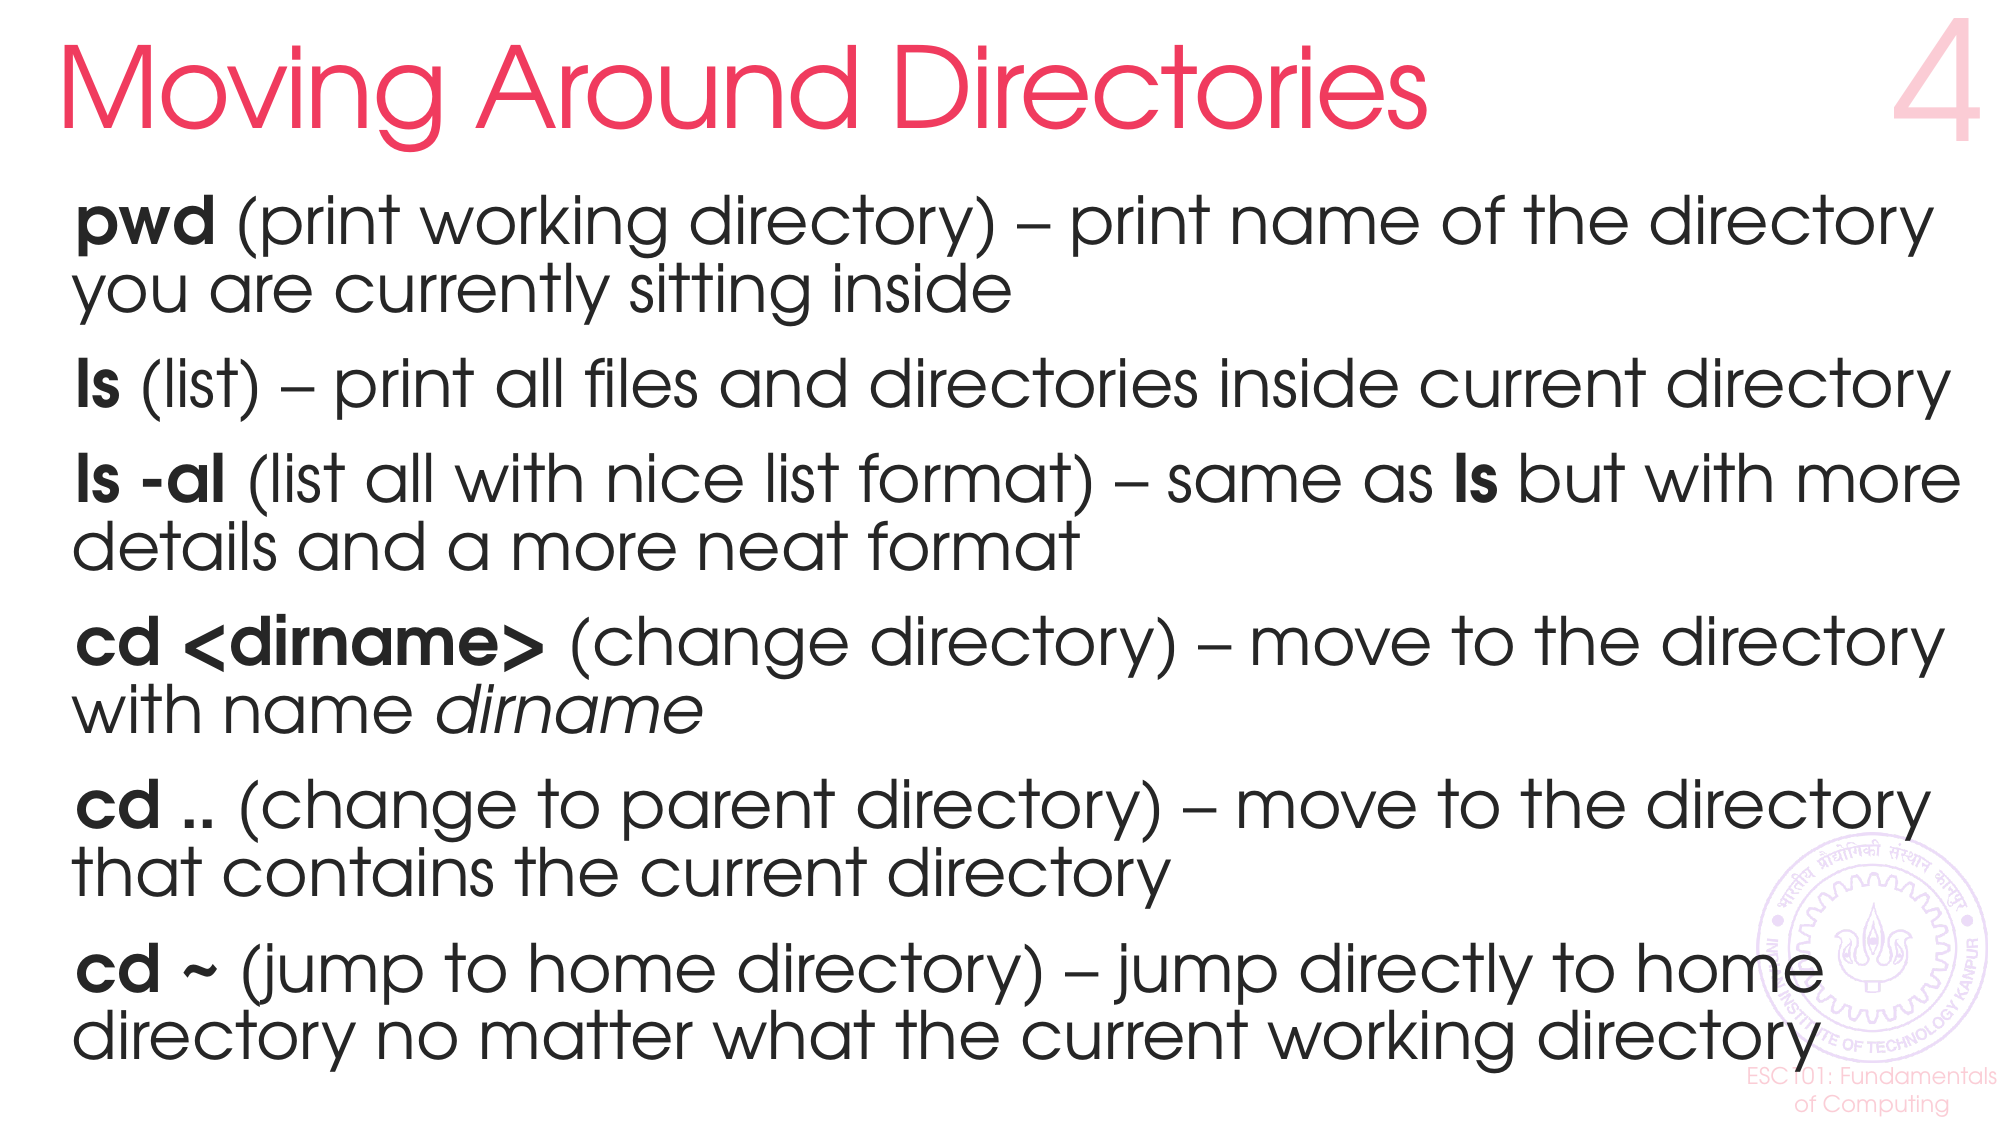

# Moving Around Directories
4
pwd (print working directory) – print name of the directory you are currently sitting inside
ls (list) – print all files and directories inside current directory
ls -al (list all with nice list format) – same as ls but with more details and a more neat format
cd <dirname> (change directory) – move to the directory with name dirname
cd .. (change to parent directory) – move to the directory that contains the current directory
cd ~ (jump to home directory) – jump directly to home directory no matter what the current working directory